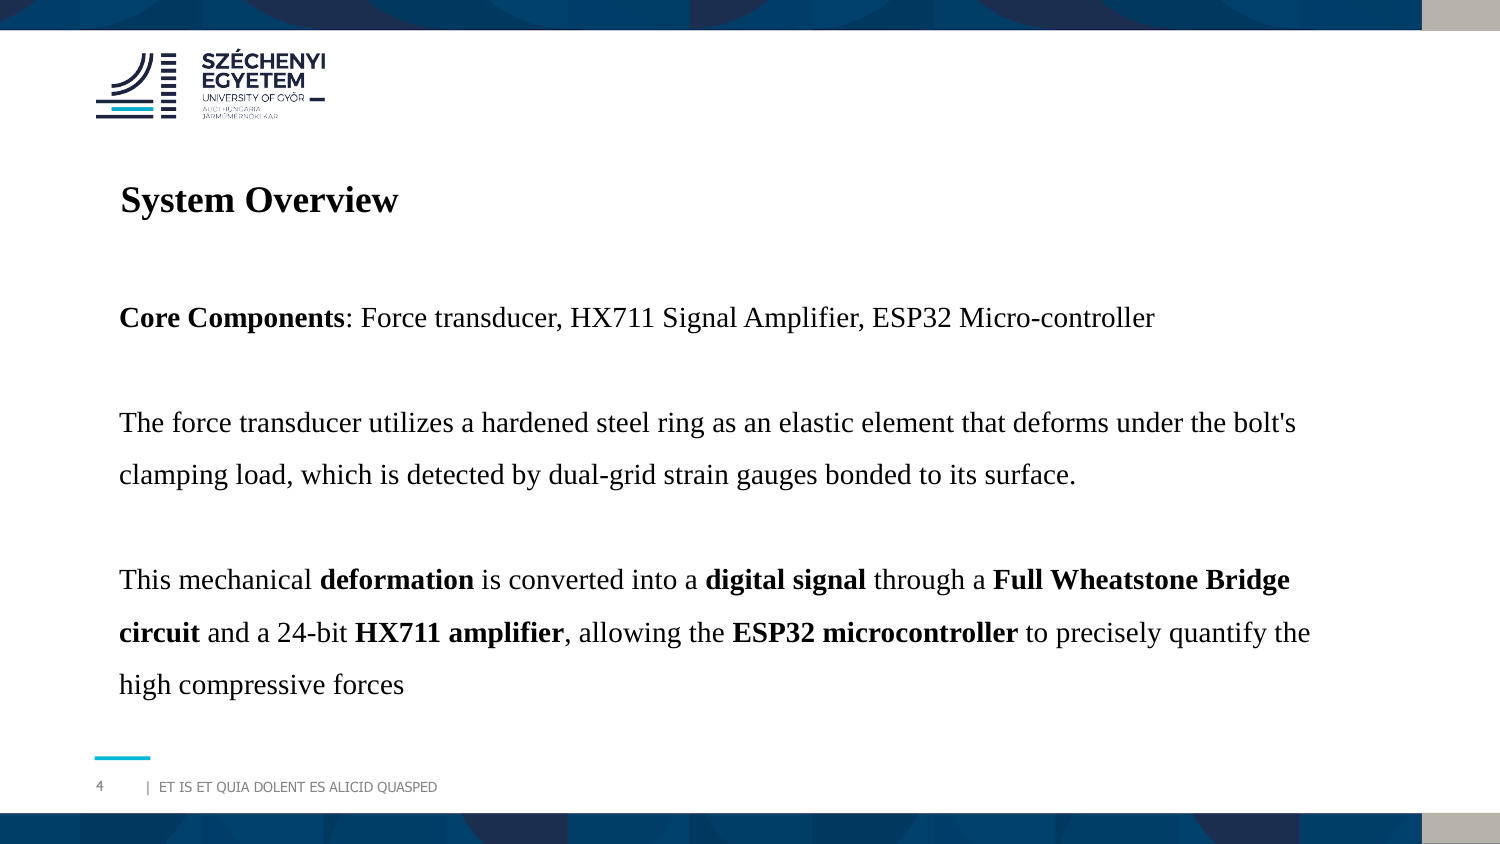

System Overview
Core Components: Force transducer, HX711 Signal Amplifier, ESP32 Micro-controller

The force transducer utilizes a hardened steel ring as an elastic element that deforms under the bolt's clamping load, which is detected by dual-grid strain gauges bonded to its surface.

This mechanical deformation is converted into a digital signal through a Full Wheatstone Bridge circuit and a 24-bit HX711 amplifier, allowing the ESP32 microcontroller to precisely quantify the high compressive forces